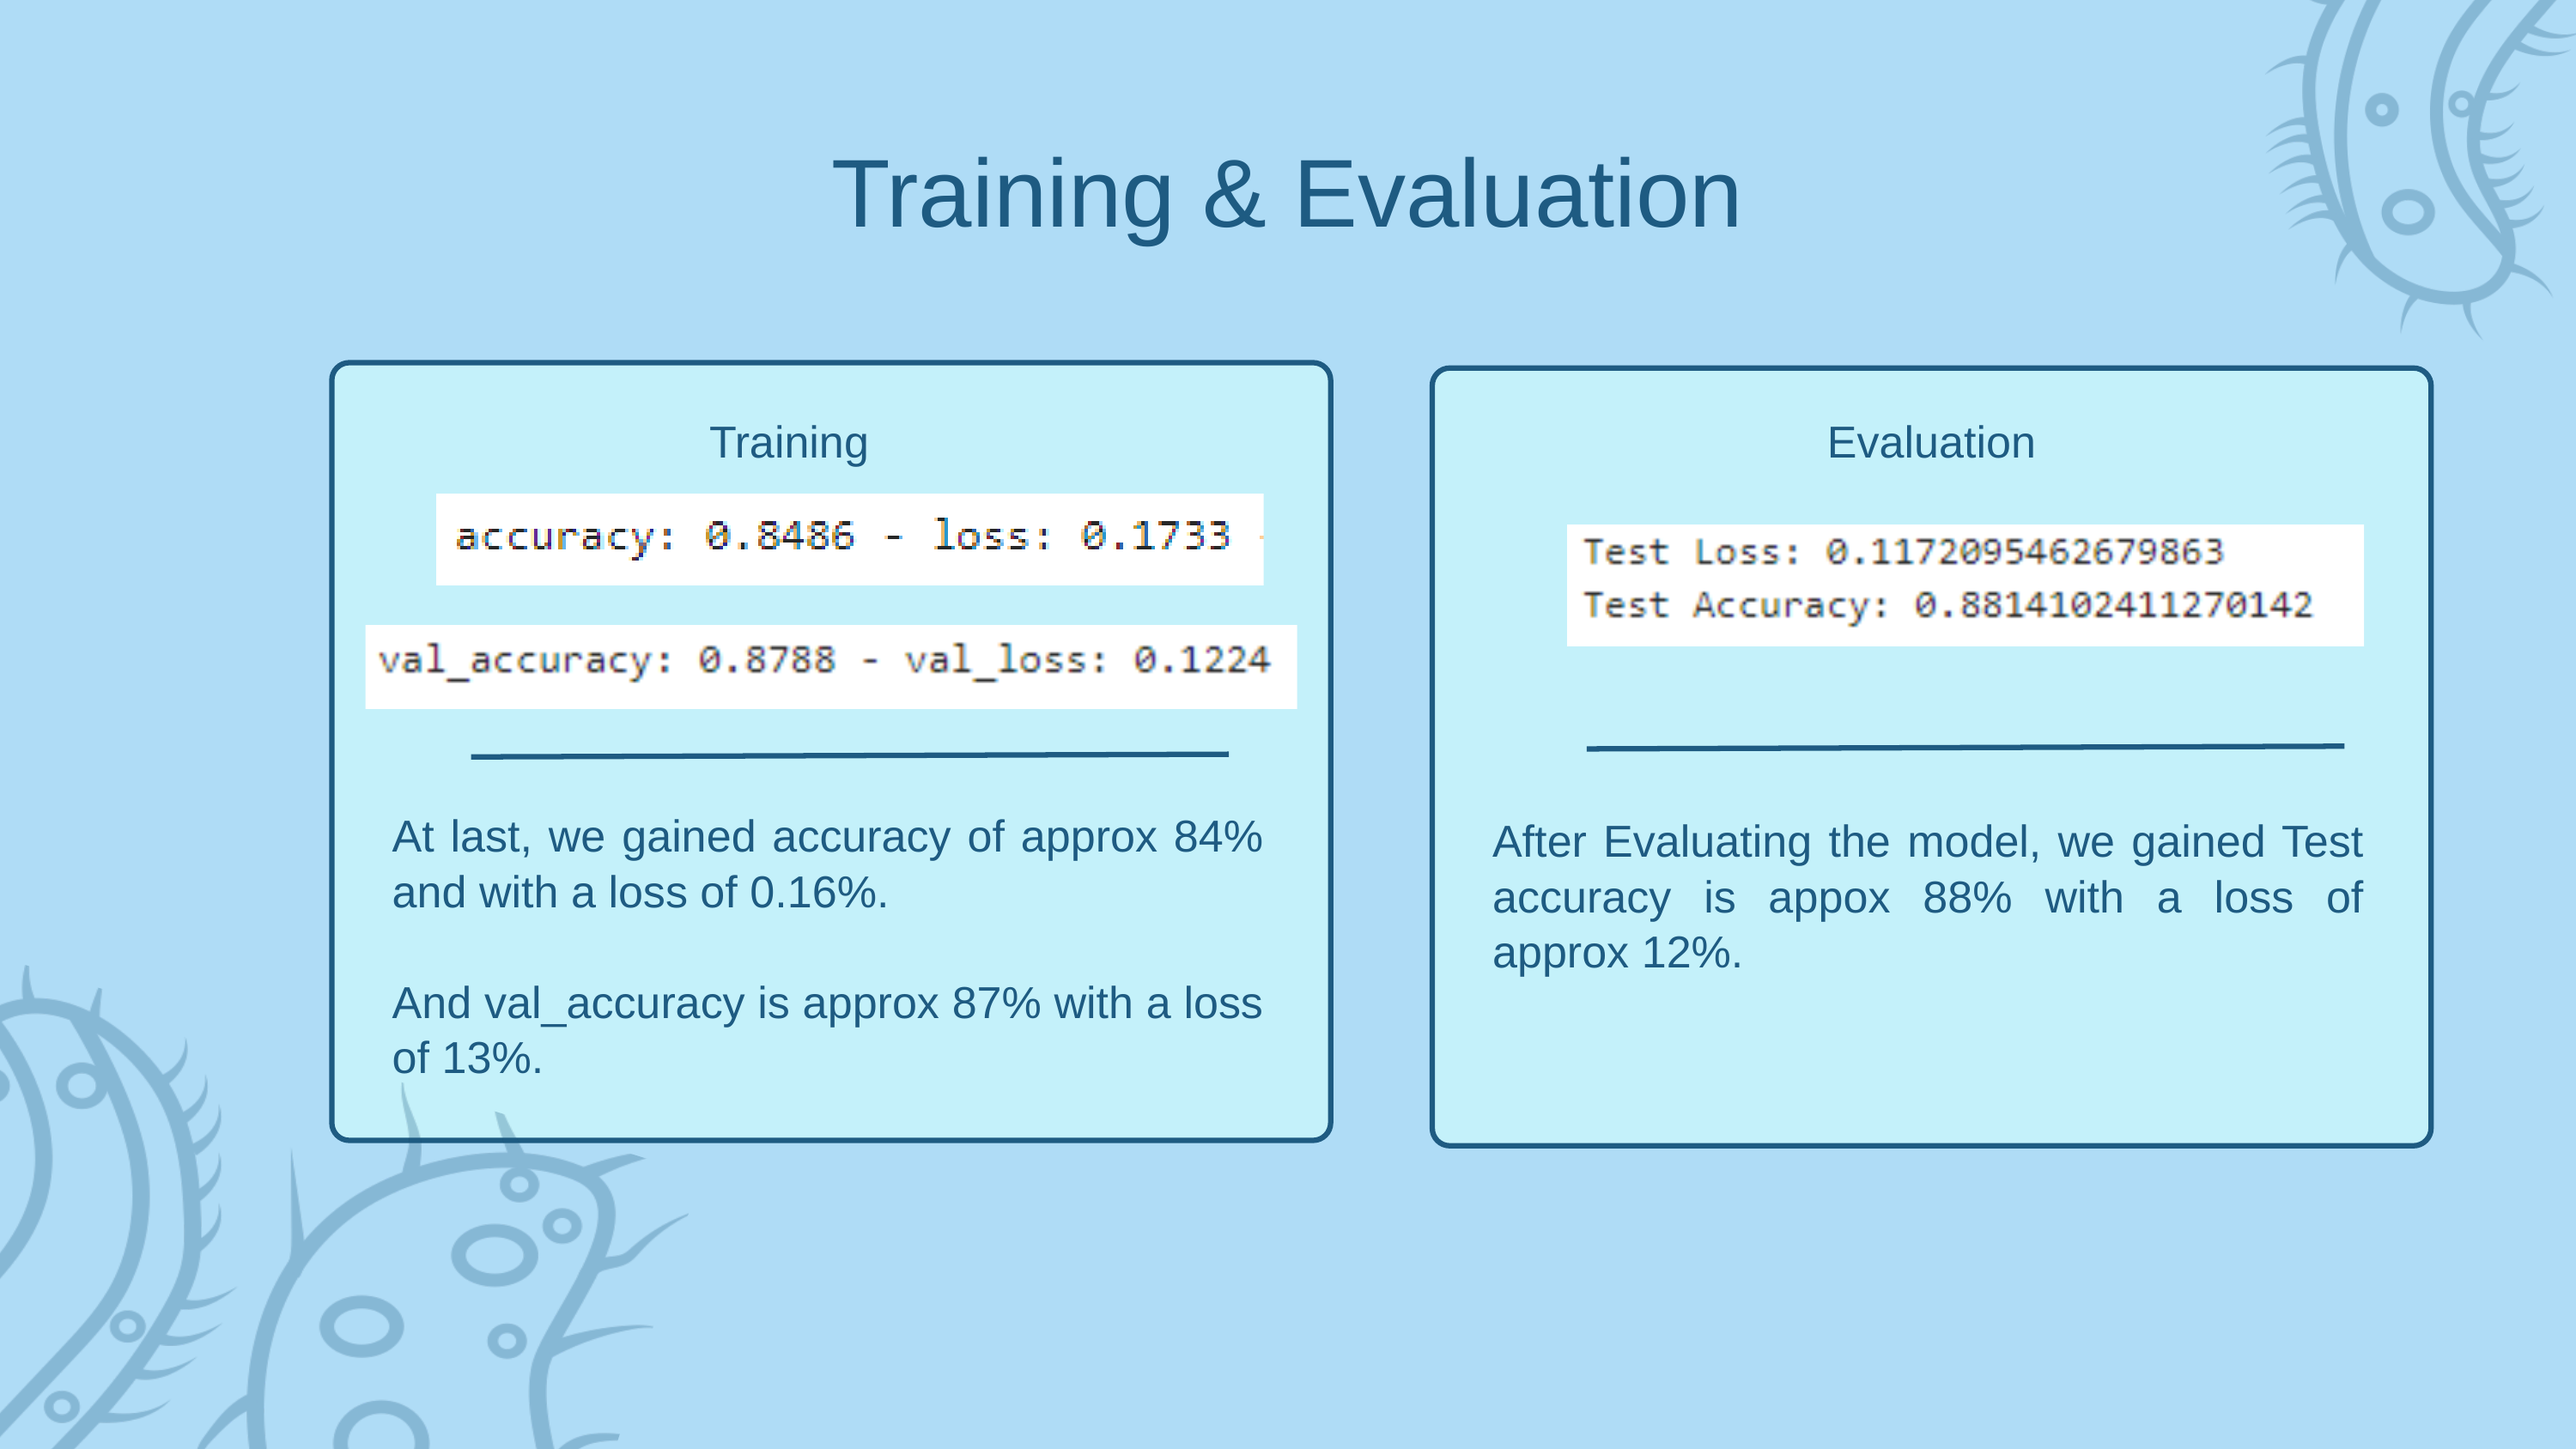

Training & Evaluation

Training
Evaluation

At last, we gained accuracy of approx 84% and with a loss of 0.16%.

And val_accuracy is approx 87% with a loss of 13%.
After Evaluating the model, we gained Test accuracy is appox 88% with a loss of approx 12%.